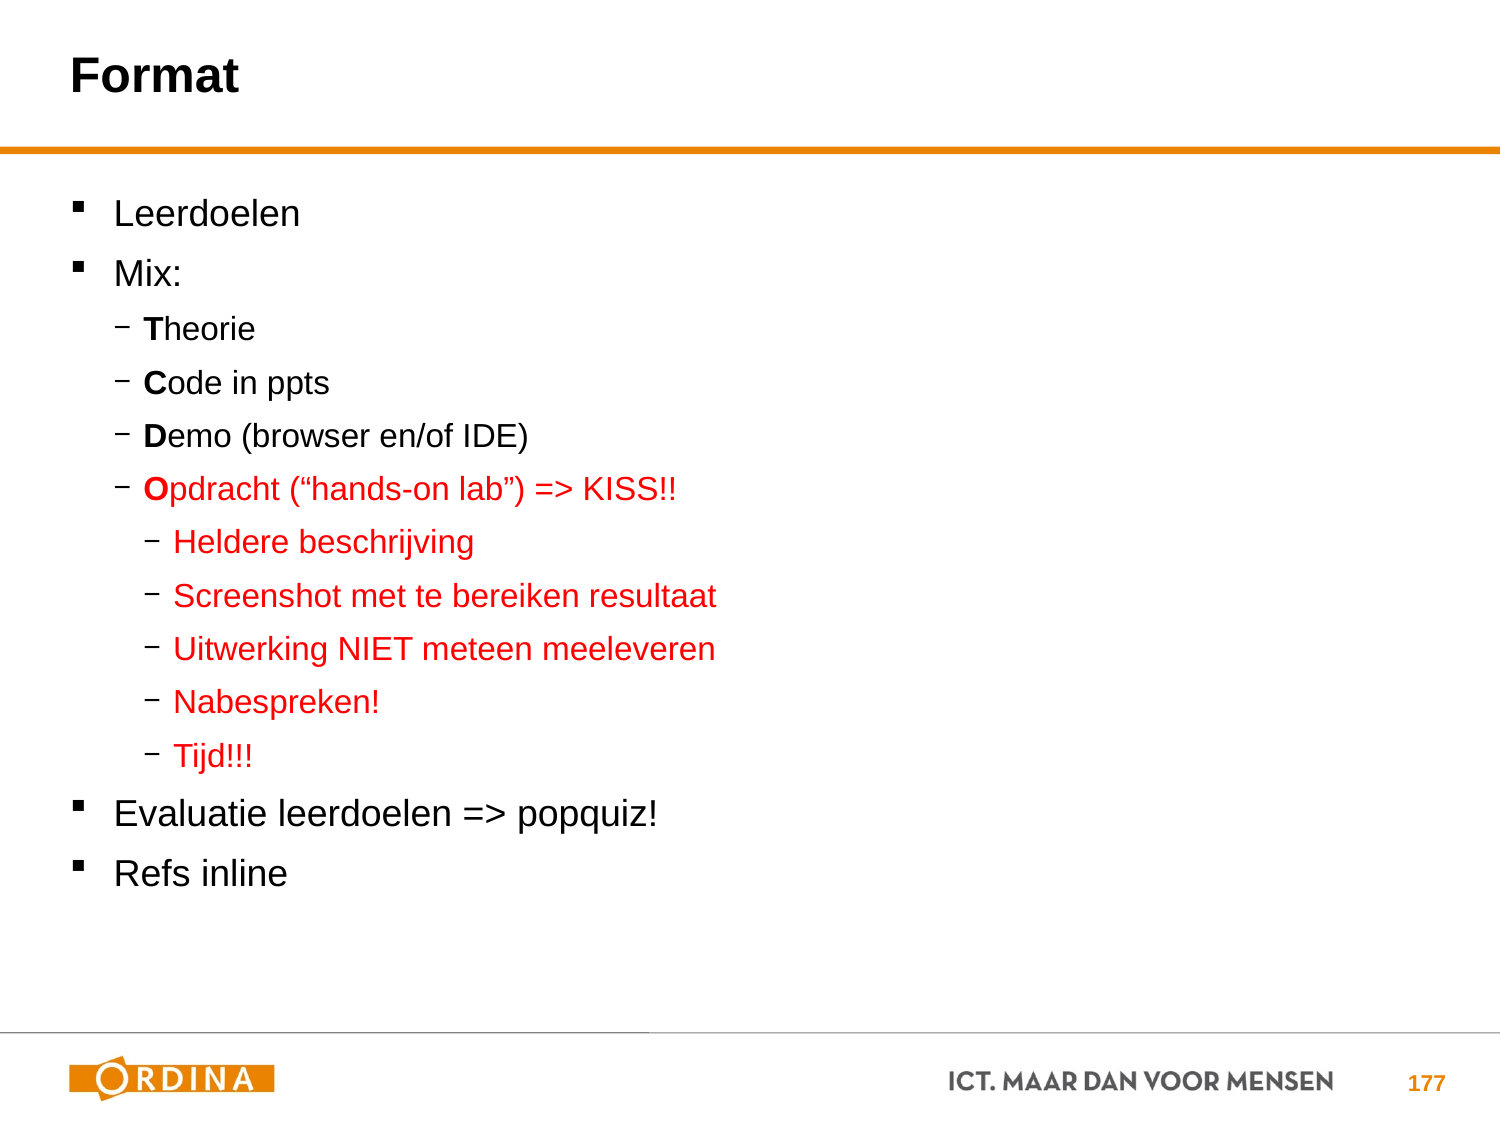

# Format
Leerdoelen
Mix:
Theorie
Code in ppts
Demo (browser en/of IDE)
Opdracht (“hands-on lab”) => KISS!!
Heldere beschrijving
Screenshot met te bereiken resultaat
Uitwerking NIET meteen meeleveren
Nabespreken!
Tijd!!!
Evaluatie leerdoelen => popquiz!
Refs inline

177